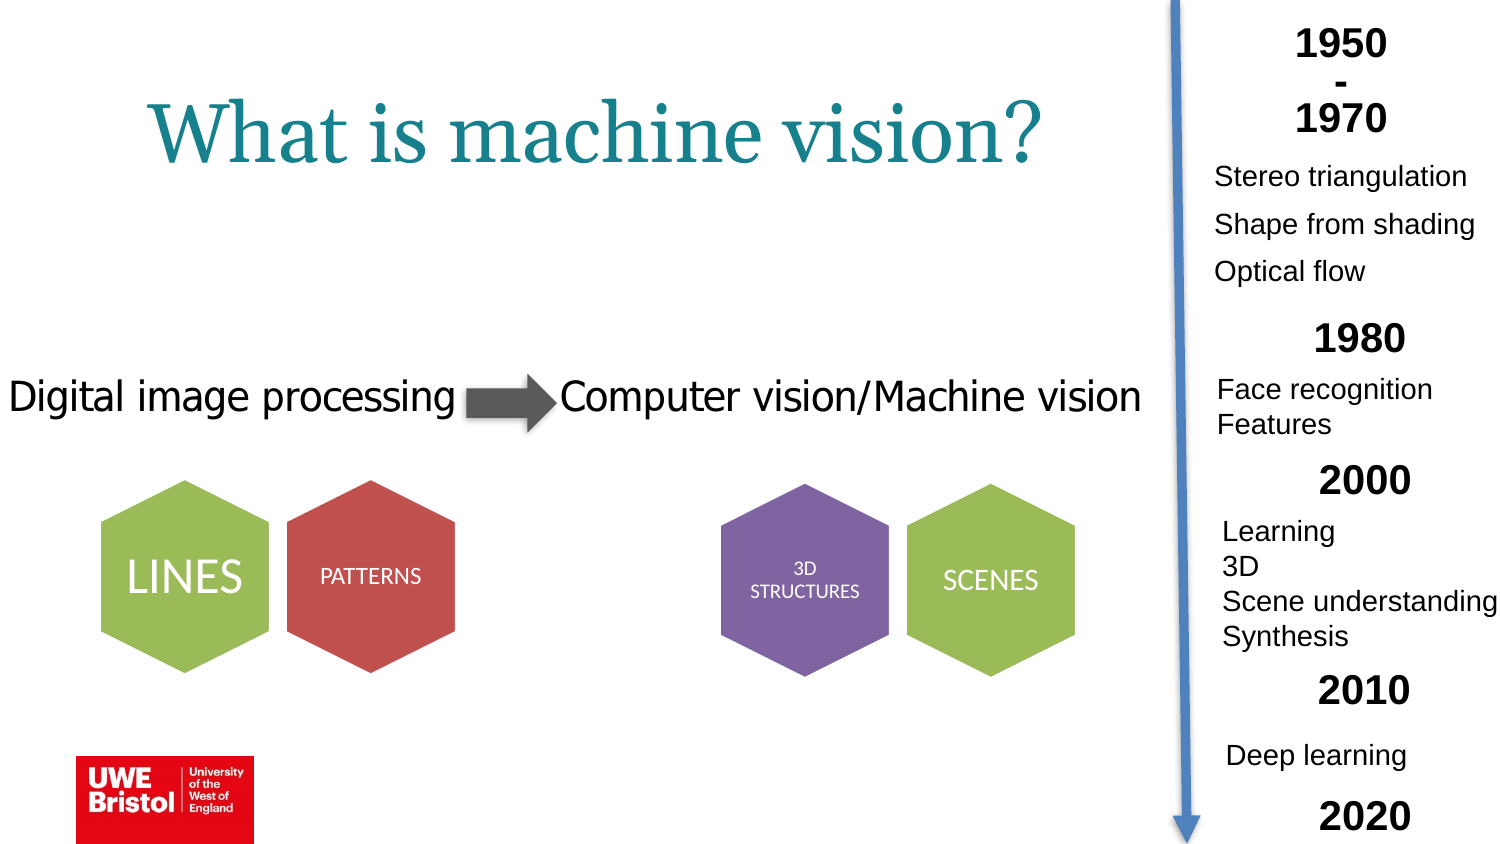

1950
-
1970
What is machine vision?

Stereo triangulation

Digital image processing        Computer vision/Machine vision
Shape from shading
Optical flow
1980
PATTERNS
LINES
SCENES
3D STRUCTURES
Face recognition
Features

2000
Learning
3D
Scene understanding
Synthesis
2010
Deep learning
2020